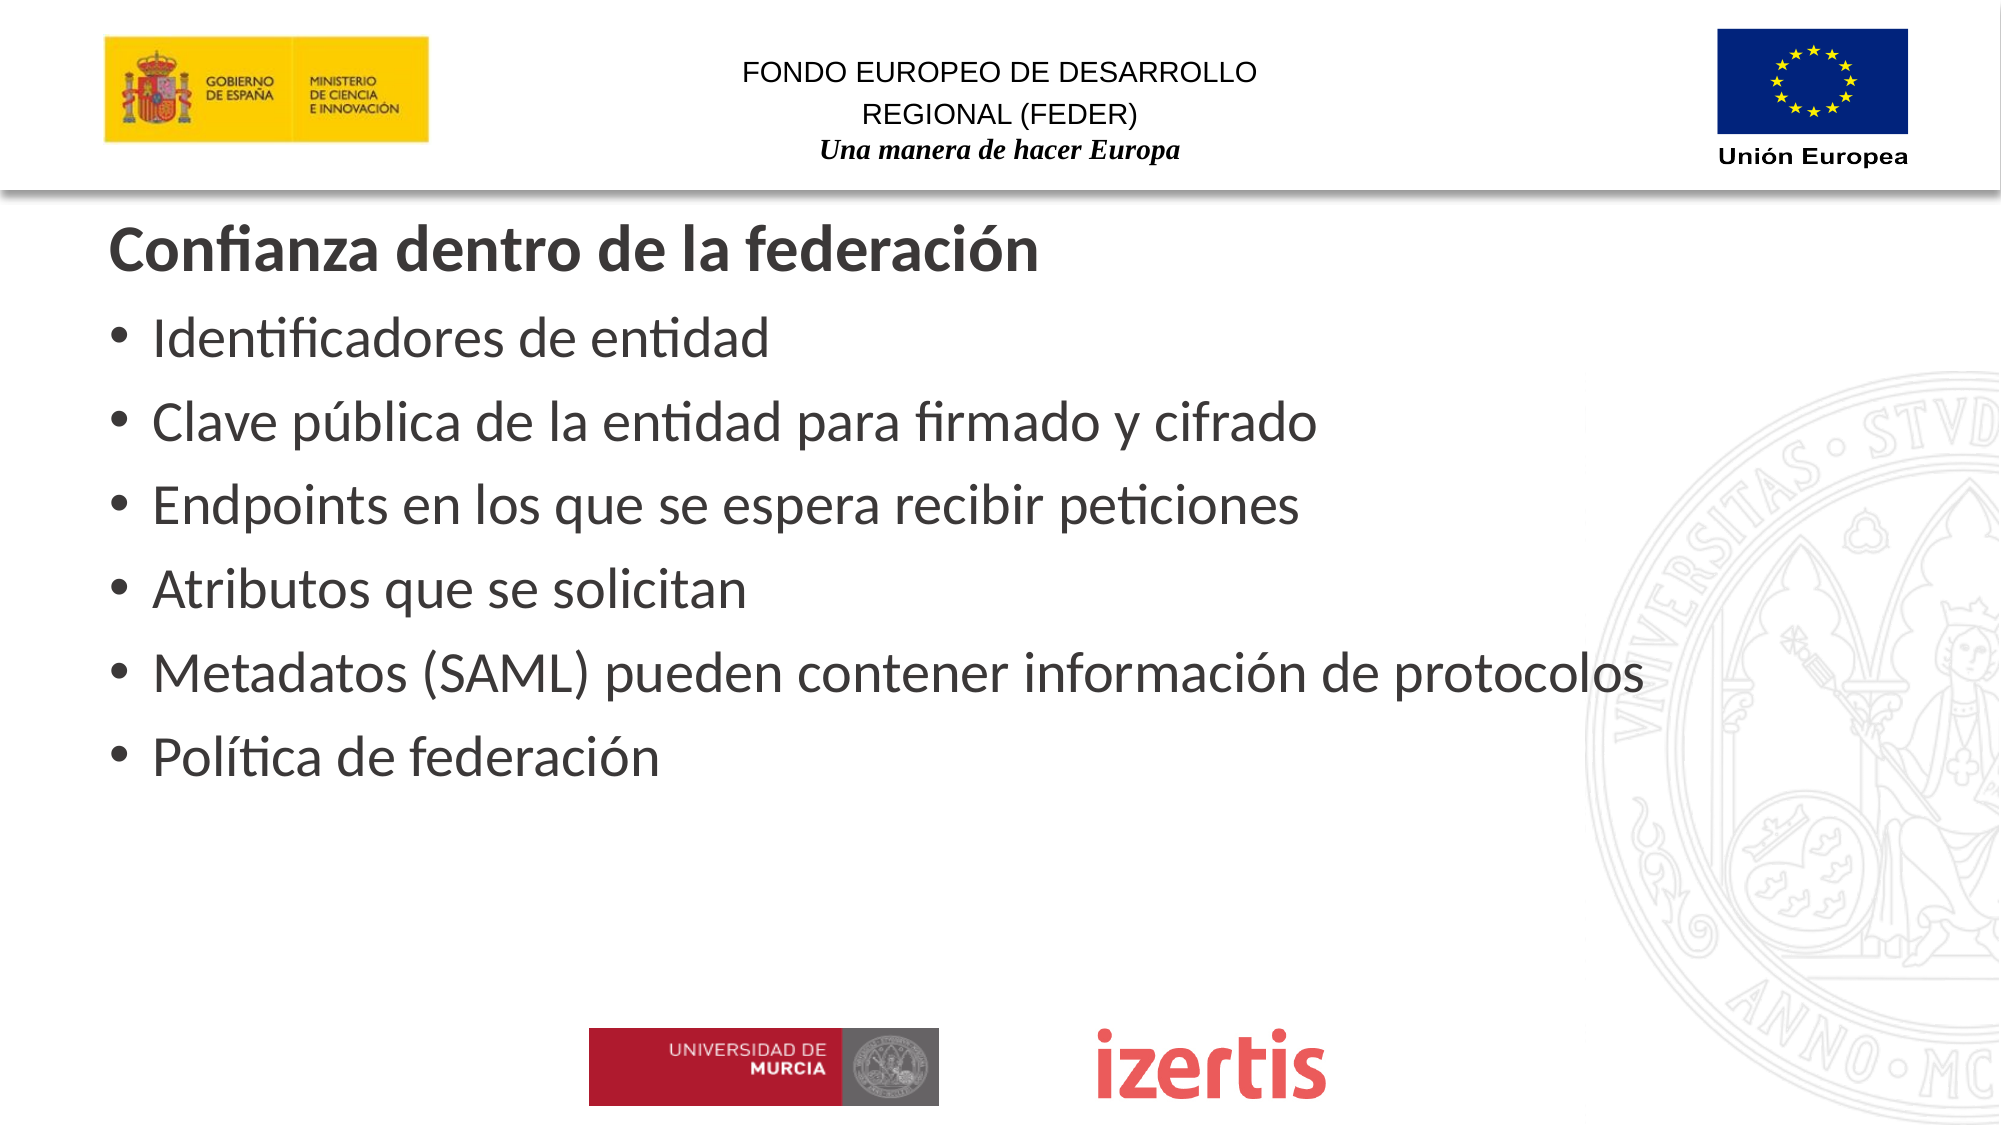

Confianza dentro de la federación
Identificadores de entidad
Clave pública de la entidad para firmado y cifrado
Endpoints en los que se espera recibir peticiones
Atributos que se solicitan
Metadatos (SAML) pueden contener información de protocolos
Política de federación